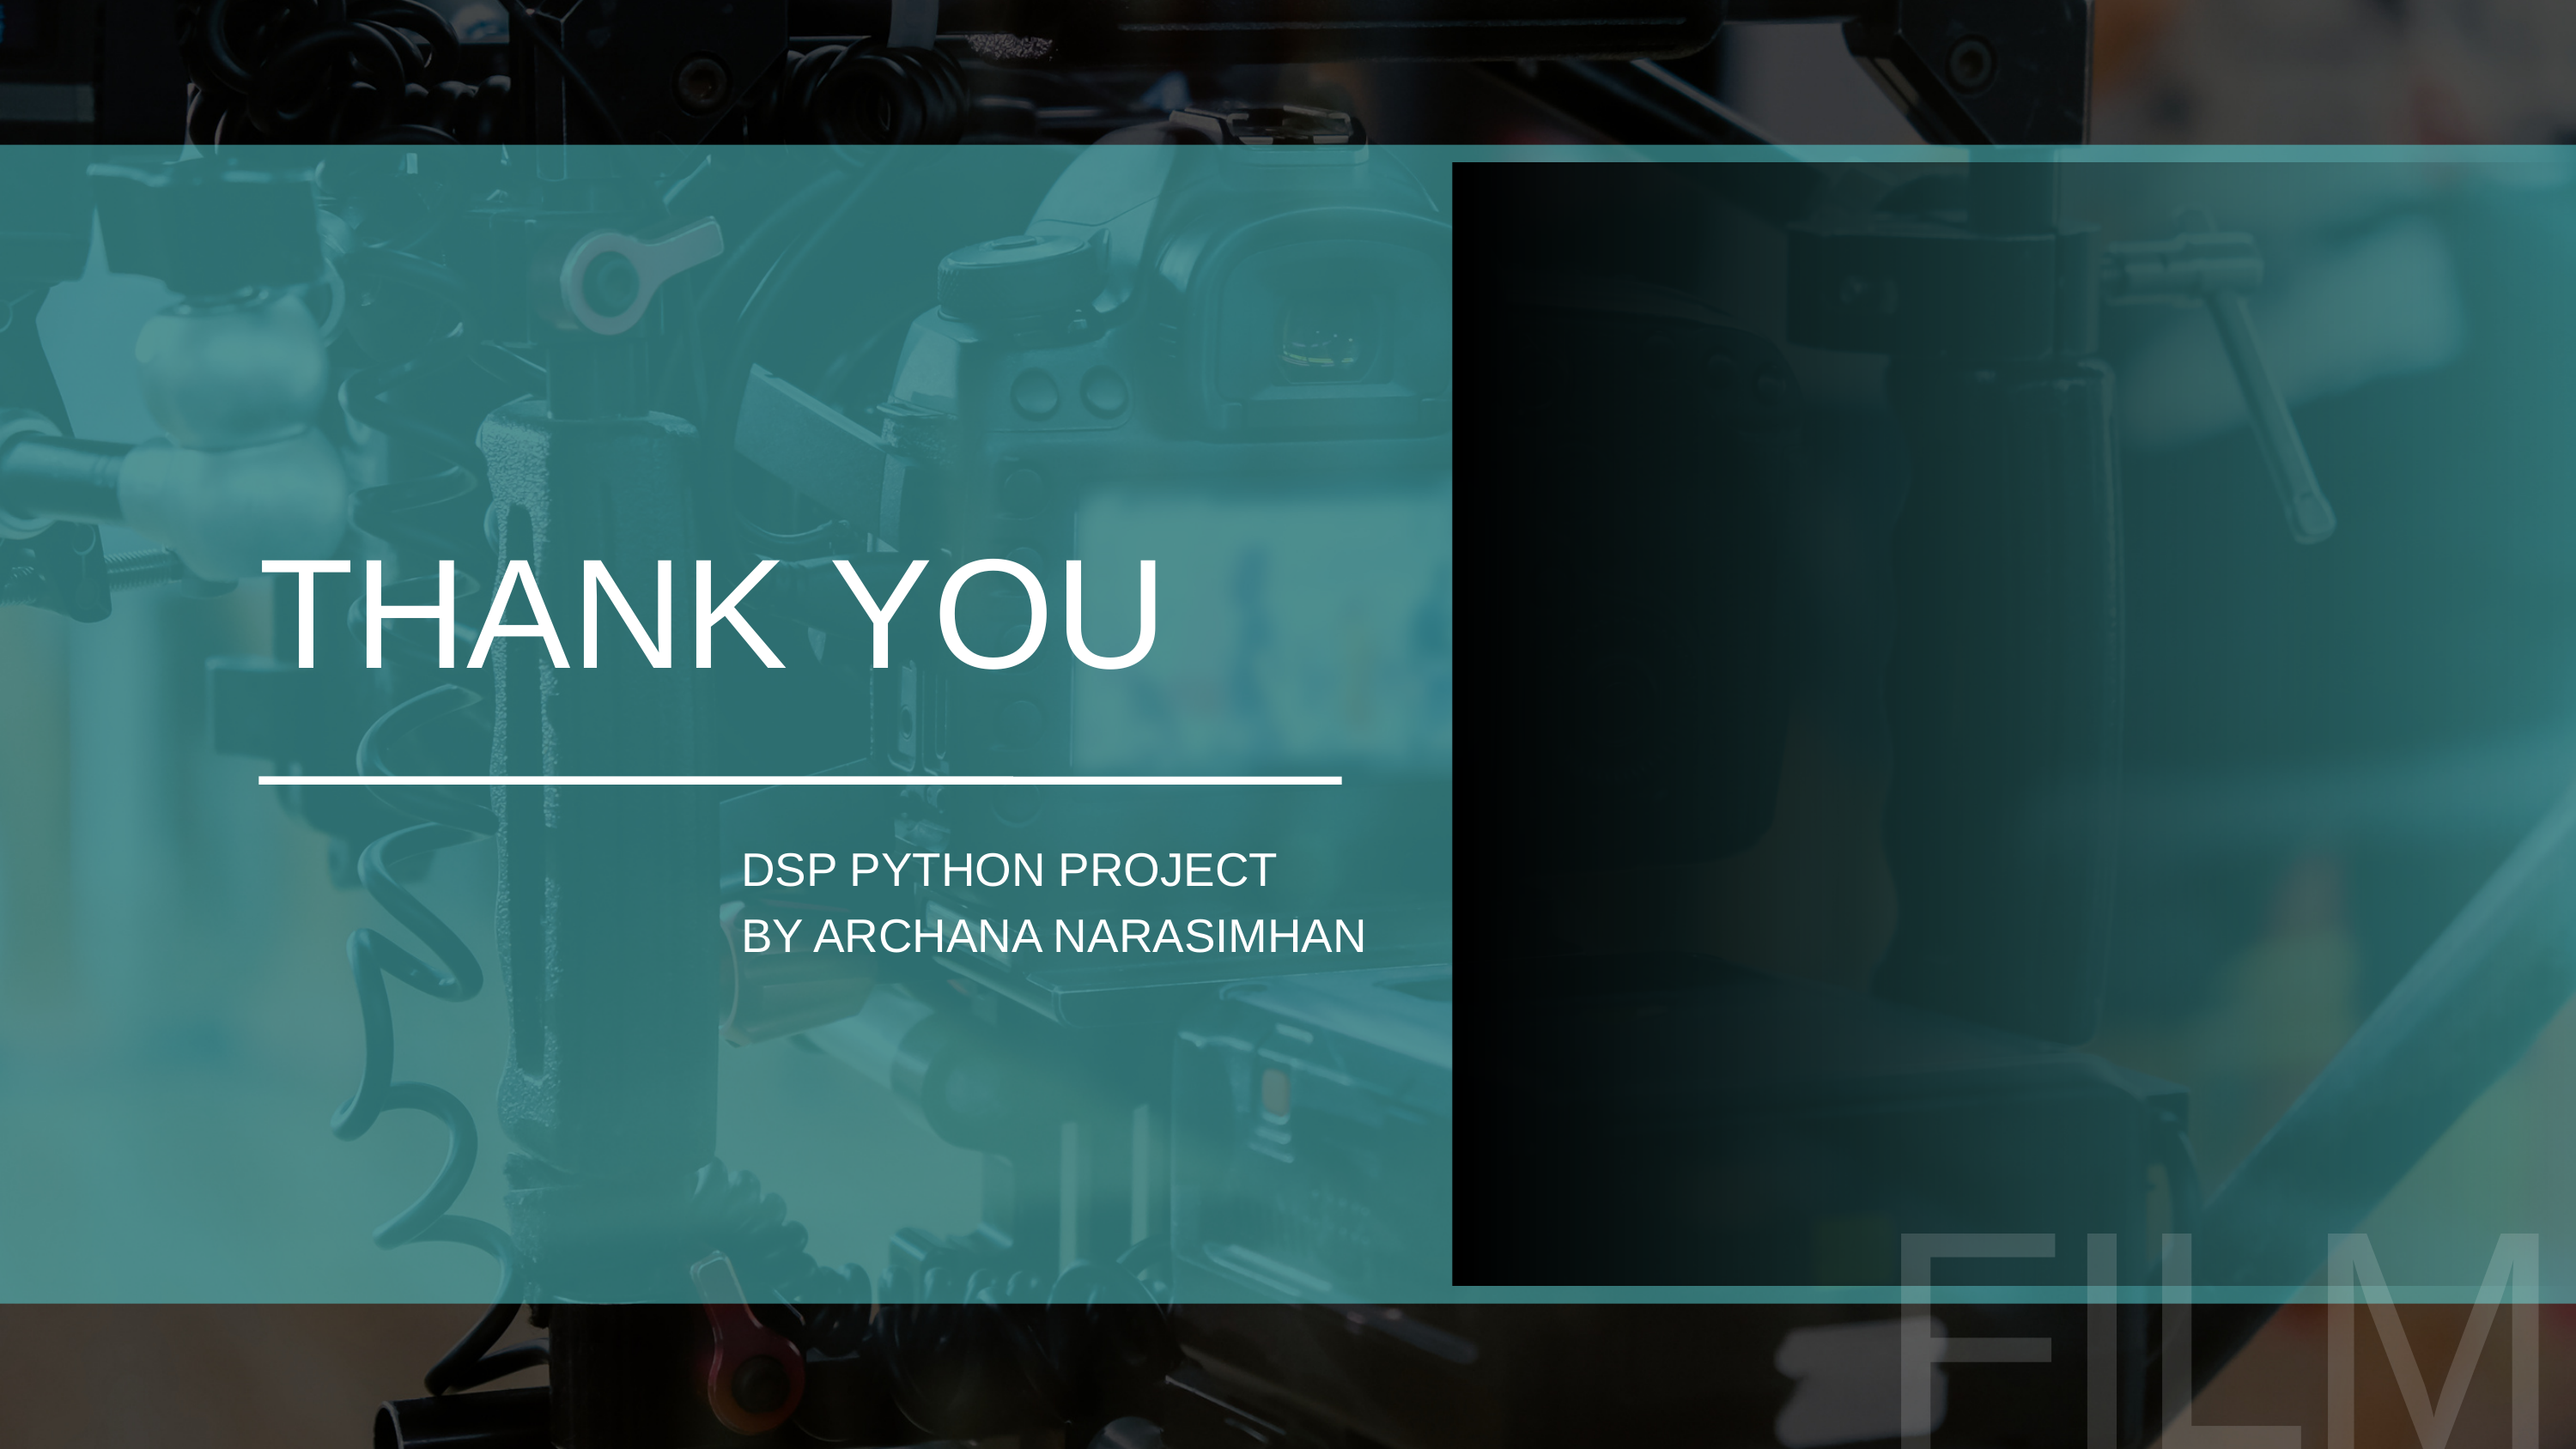

THANK YOU

DSP PYTHON PROJECT
BY ARCHANA NARASIMHAN
FILM